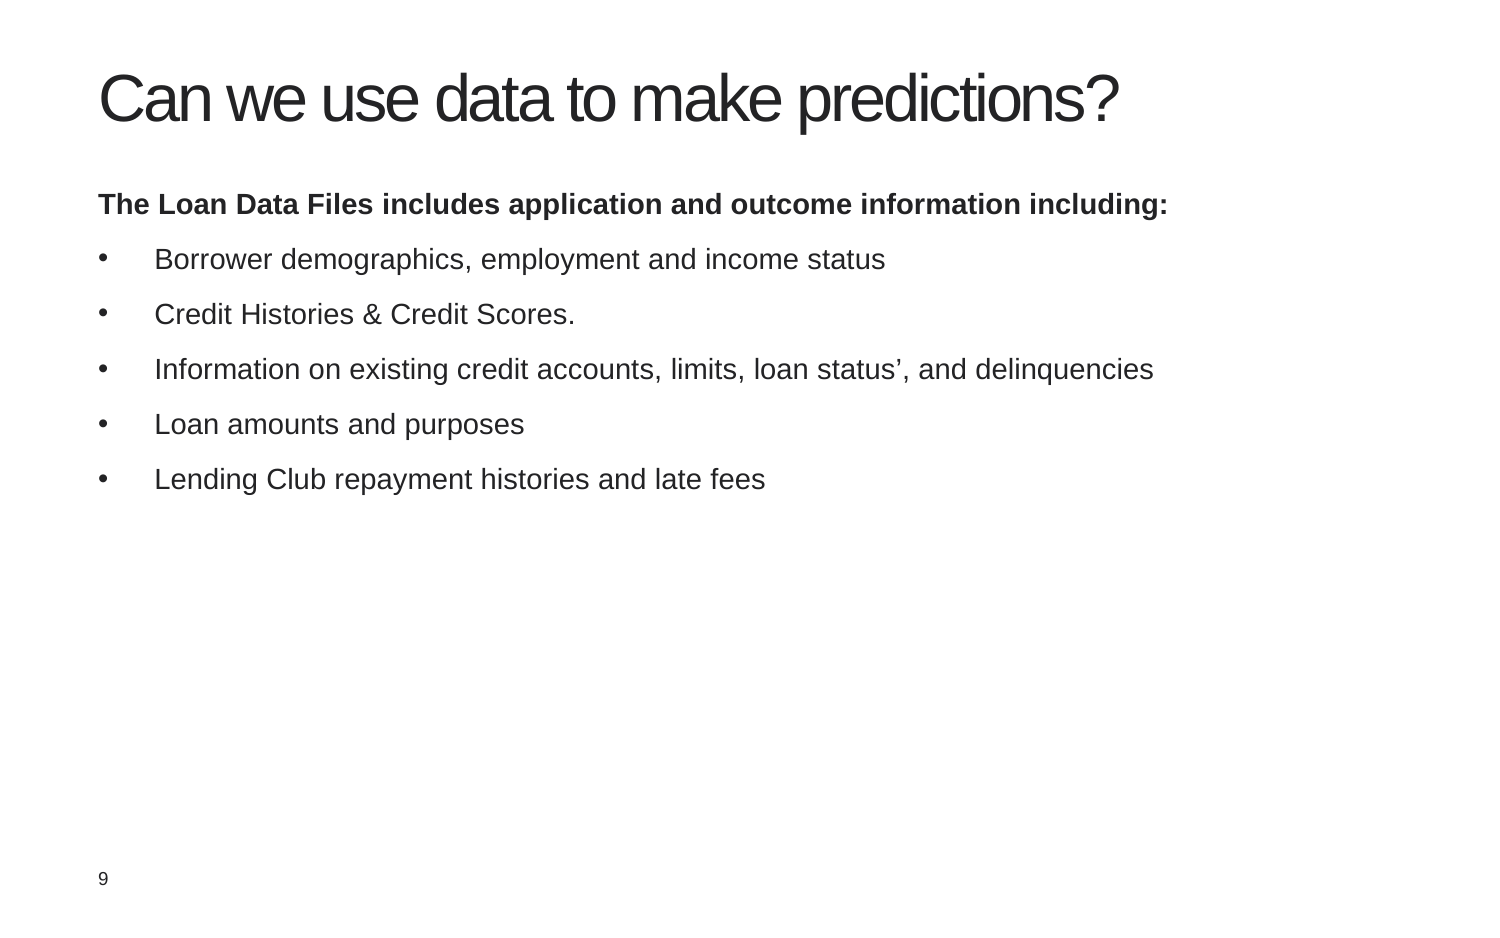

# Can we use data to make predictions?
The Loan Data Files includes application and outcome information including:
Borrower demographics, employment and income status
Credit Histories & Credit Scores.
Information on existing credit accounts, limits, loan status’, and delinquencies
Loan amounts and purposes
Lending Club repayment histories and late fees

9